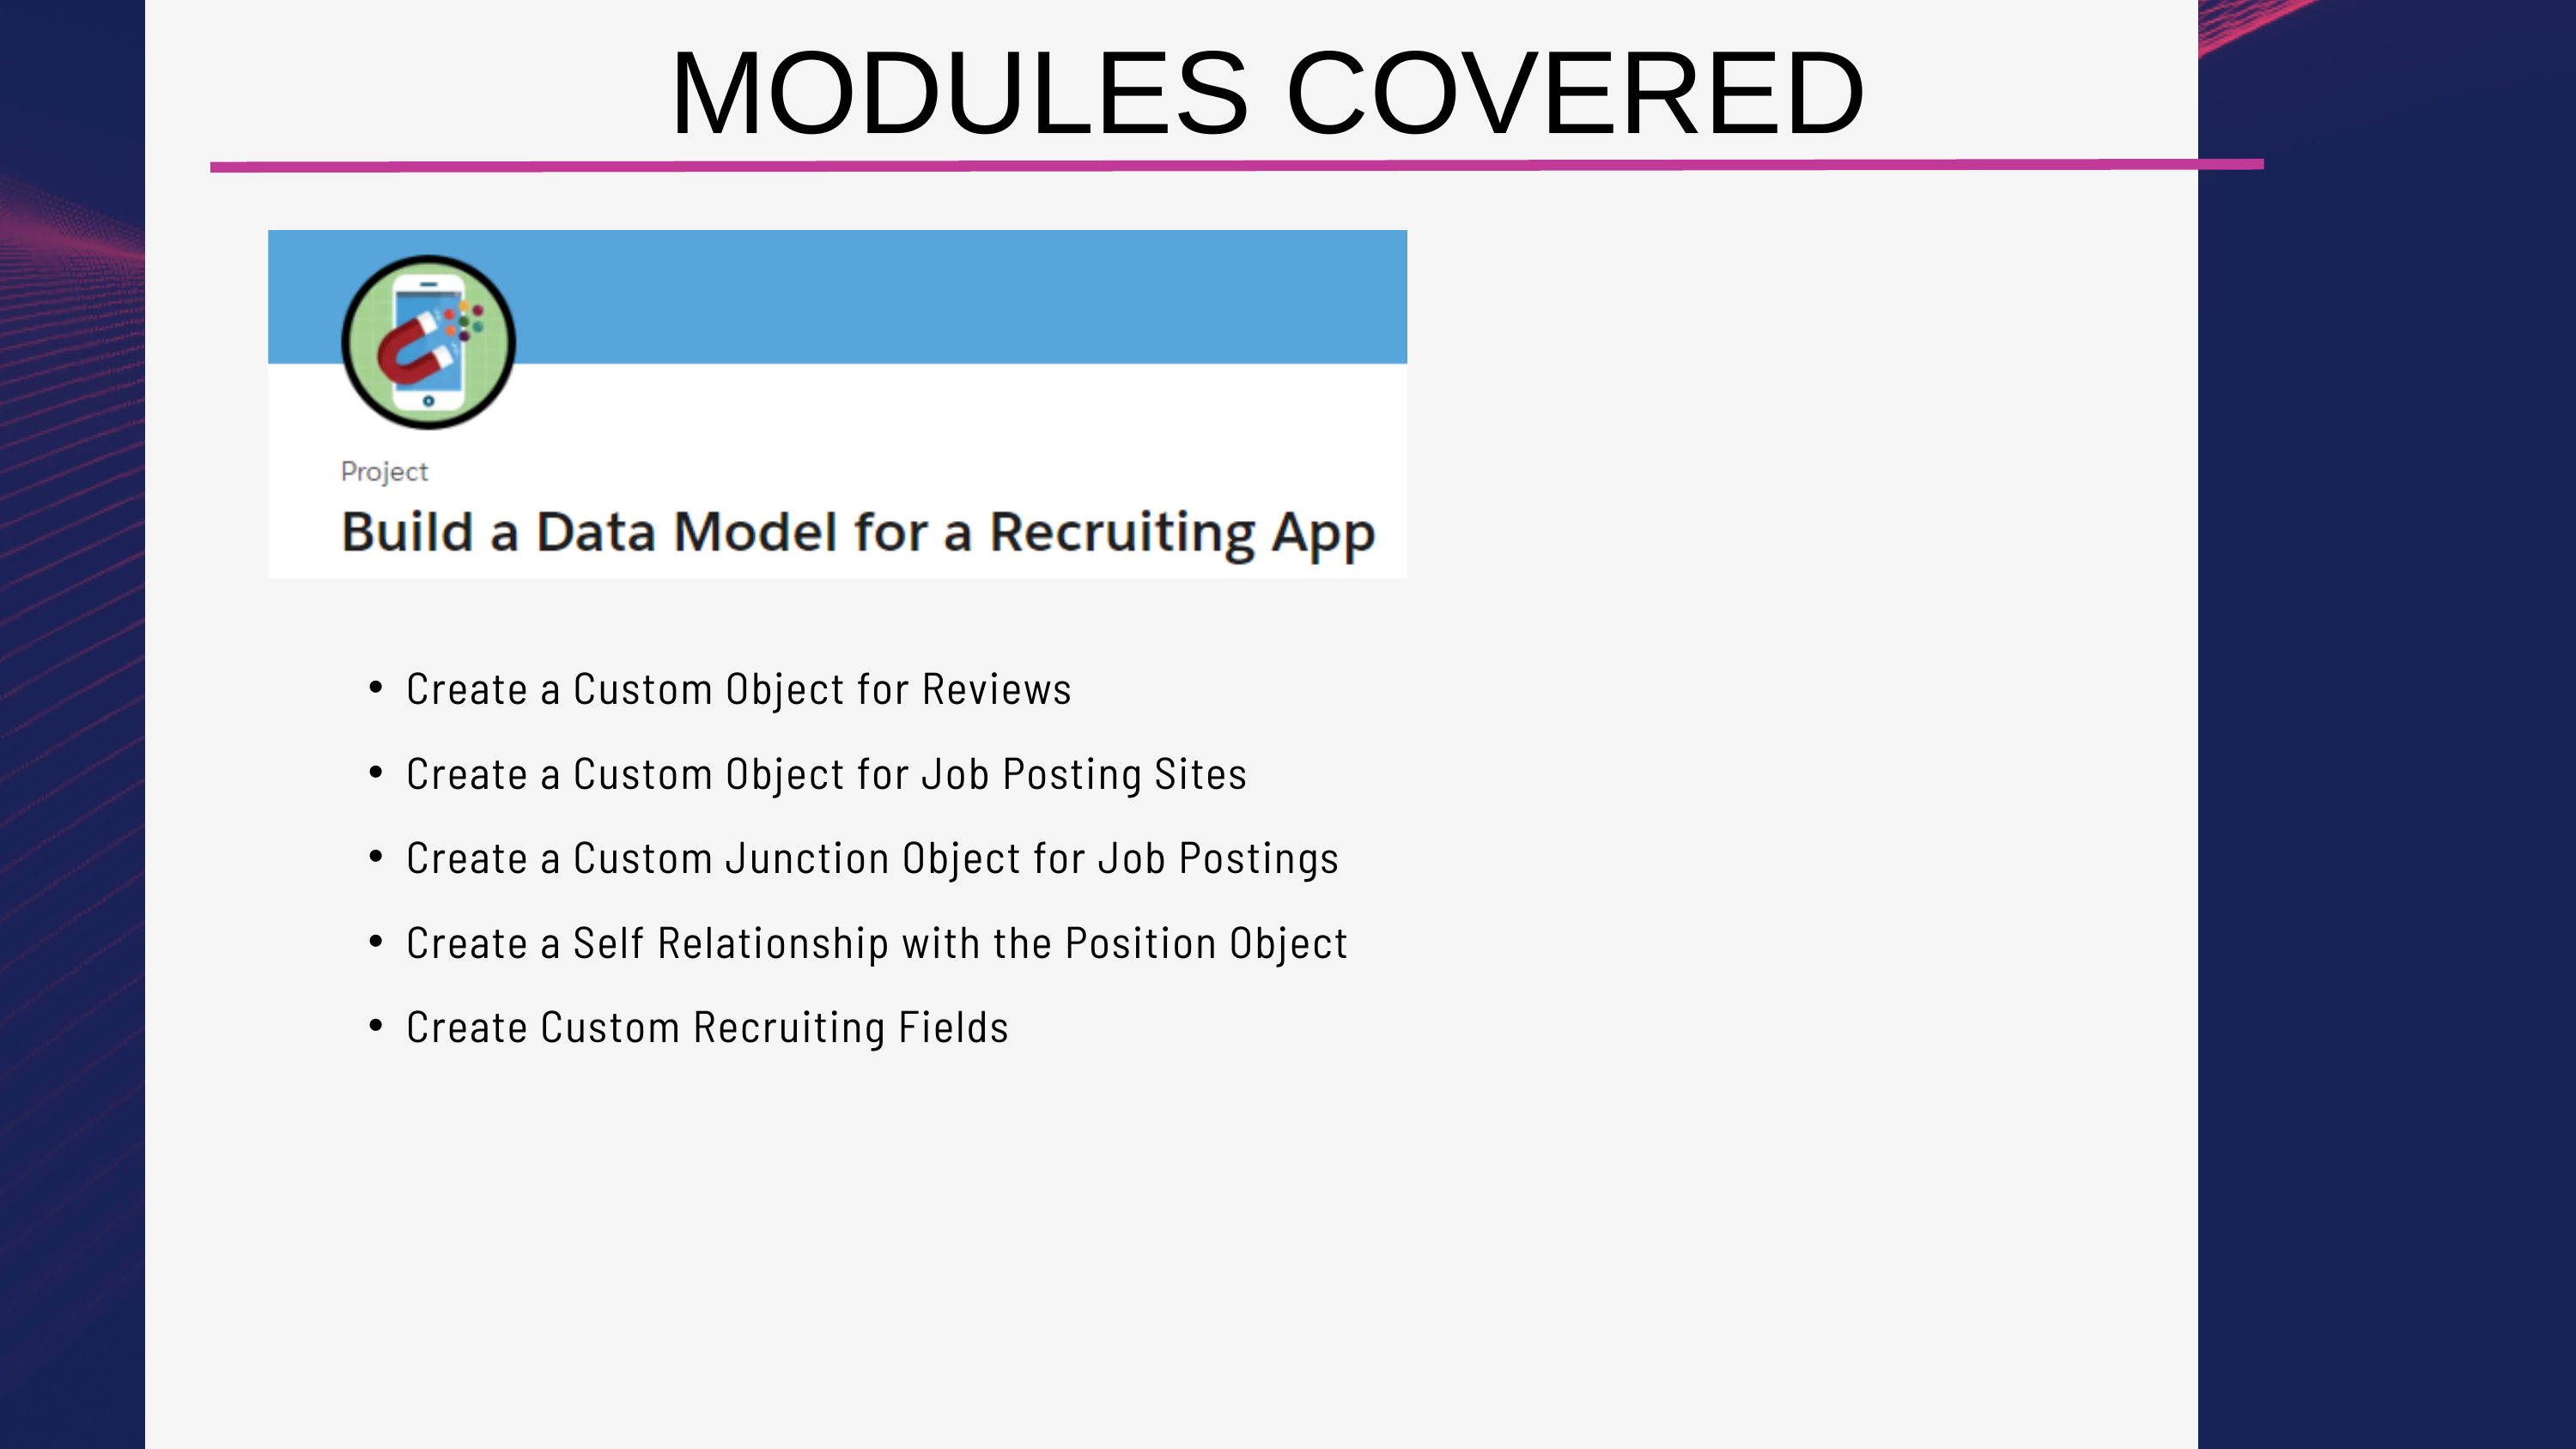

MODULES COVERED

Create a Custom Object for Reviews

Create a Custom Object for Job Posting Sites

Create a Custom Junction Object for Job Postings

Create a Self Relationship with the Position Object

Create Custom Recruiting Fields